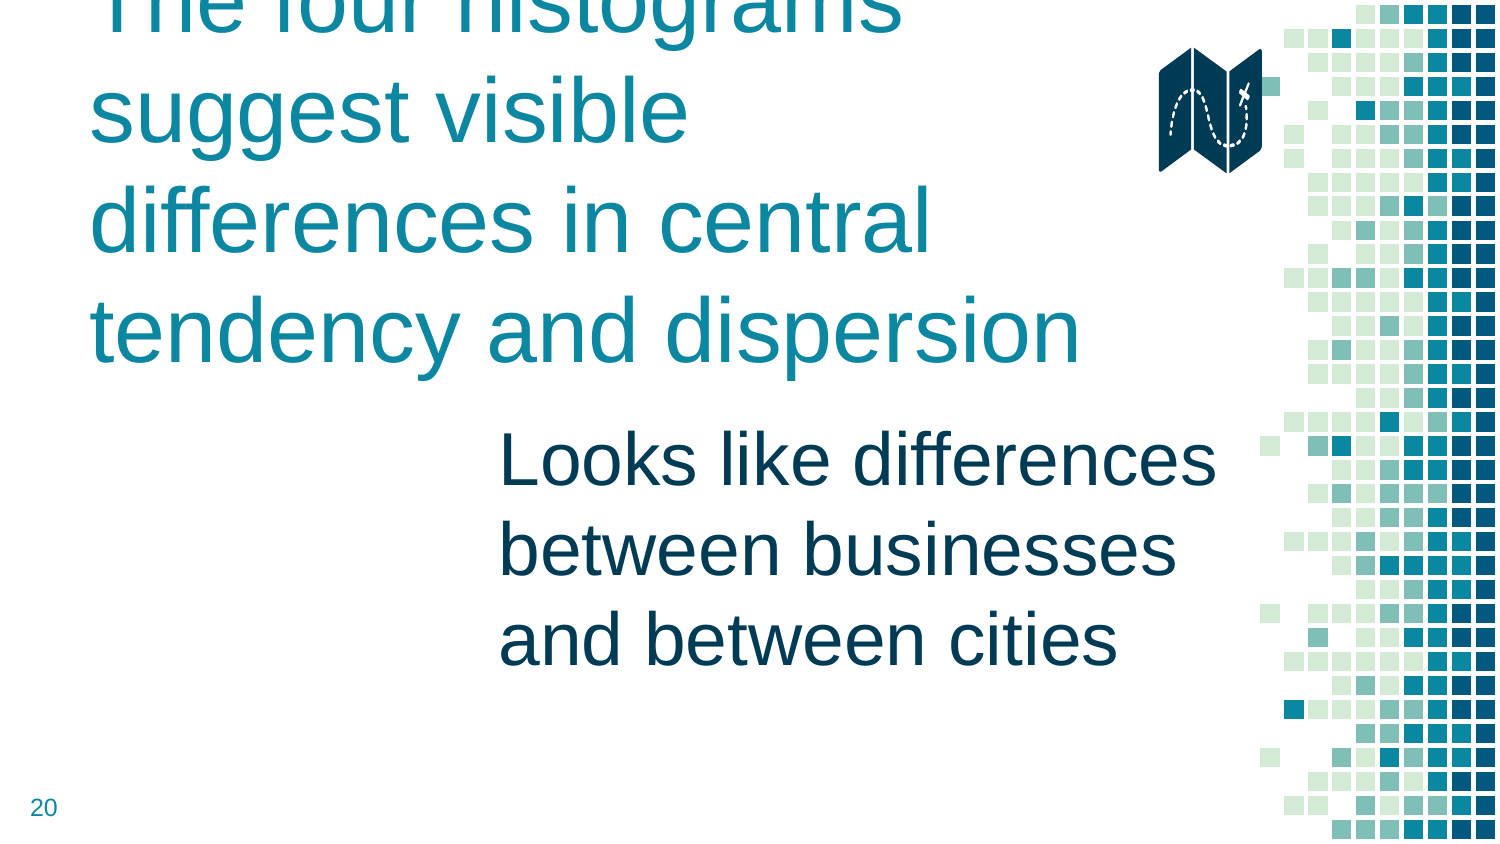

The four histograms suggest visible differences in central tendency and dispersion

Looks like differences between businesses and between cities
20